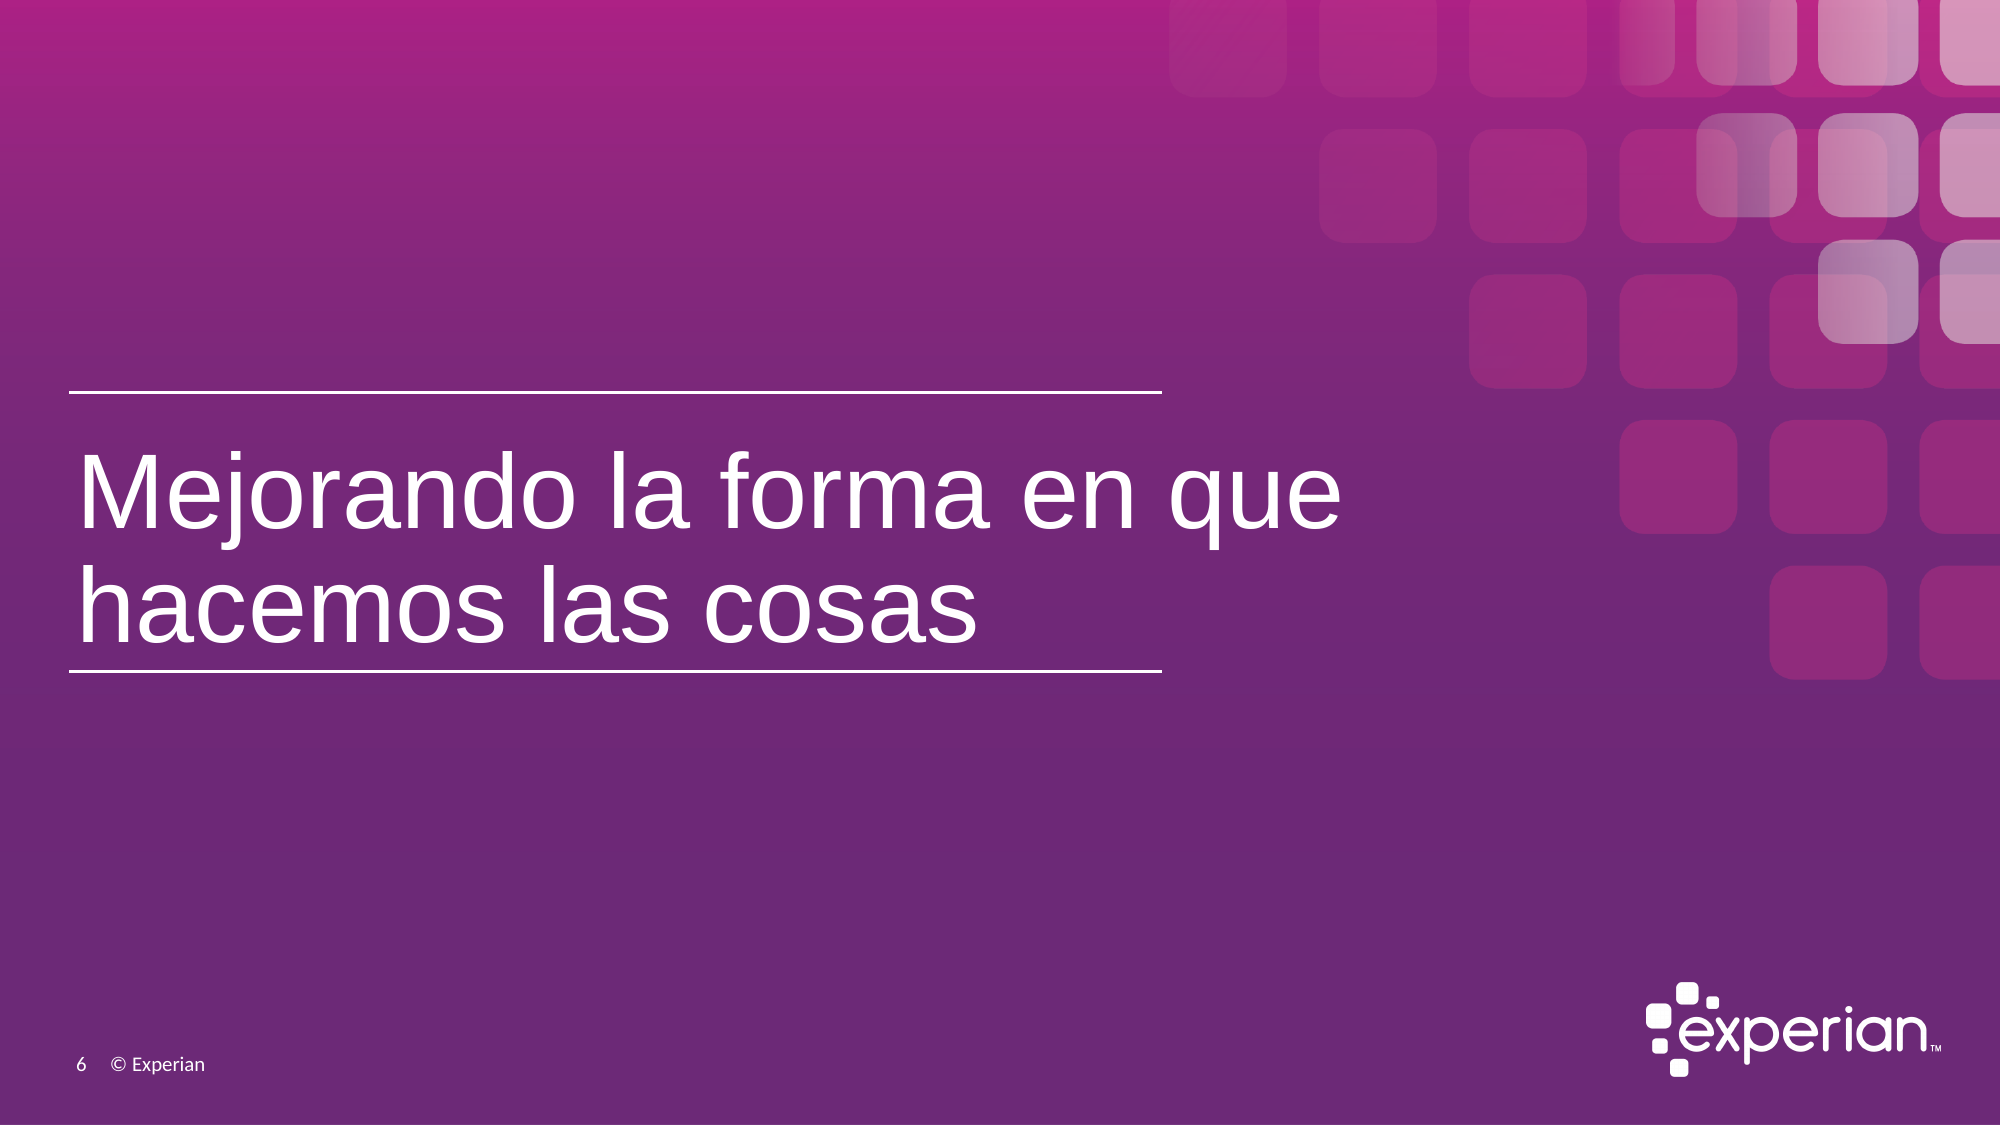

# Mejorando la forma en que hacemos las cosas